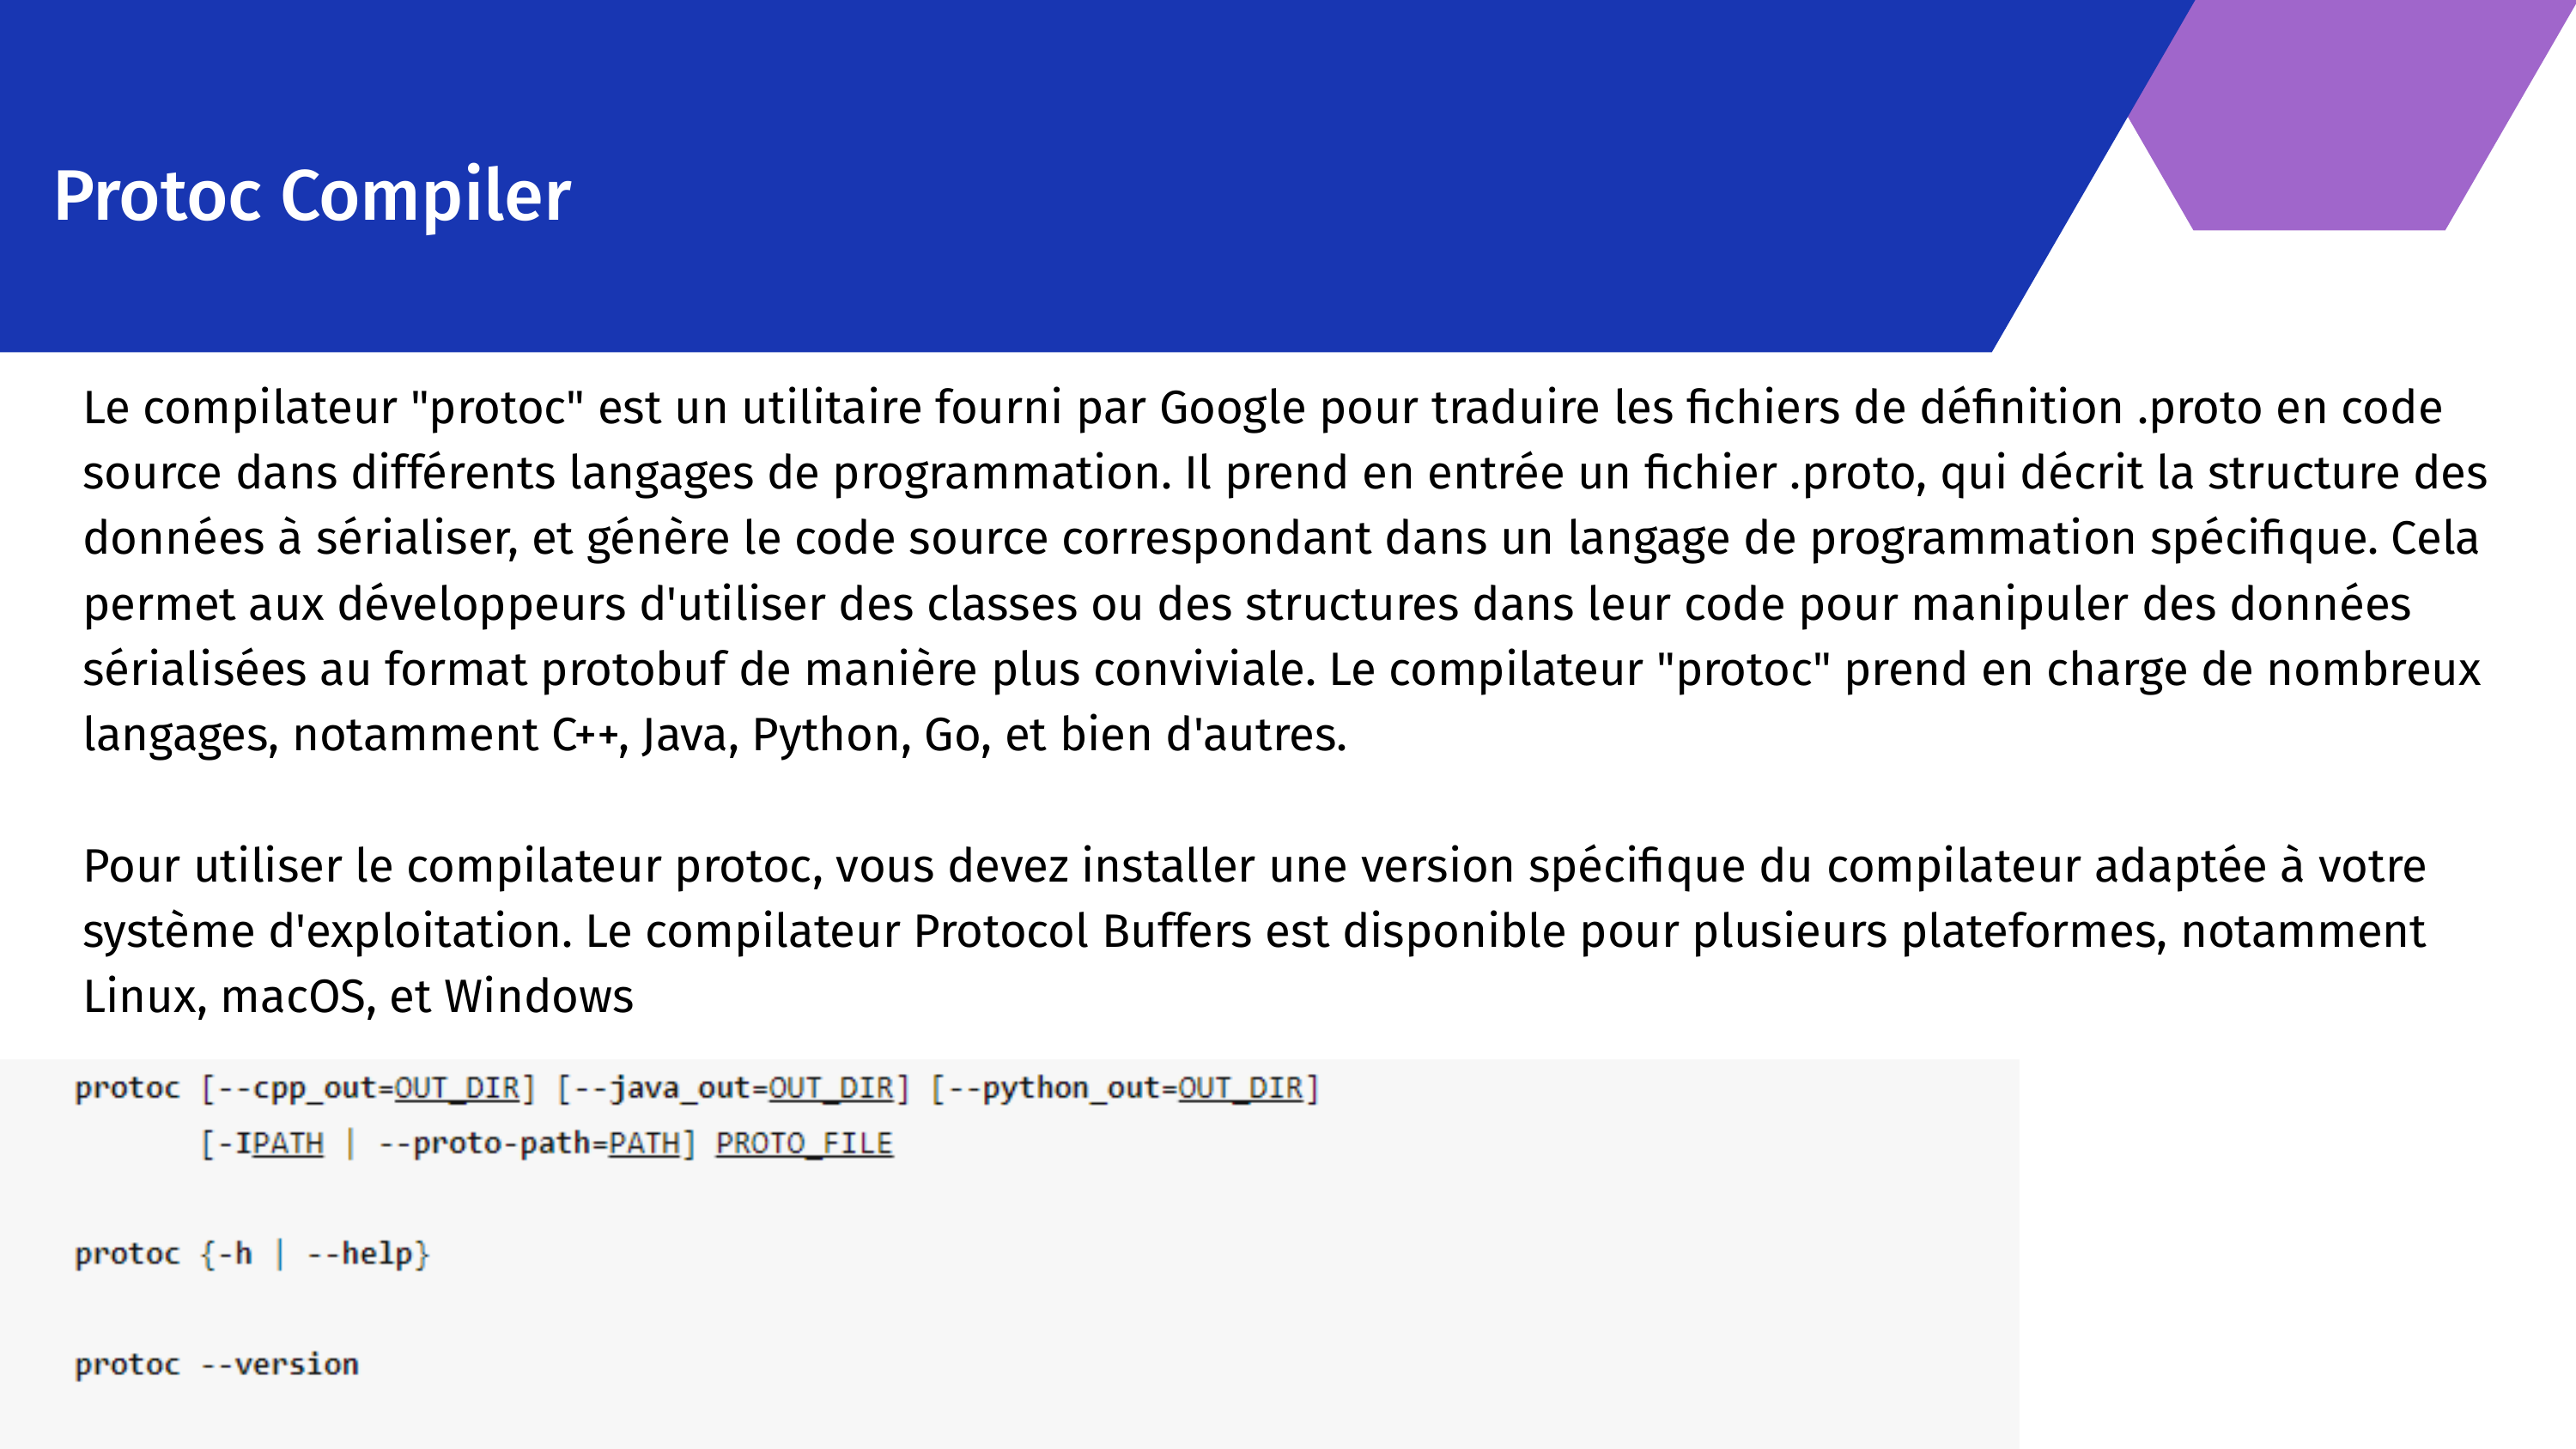

Protoc Compiler
Le compilateur "protoc" est un utilitaire fourni par Google pour traduire les fichiers de définition .proto en code source dans différents langages de programmation. Il prend en entrée un fichier .proto, qui décrit la structure des données à sérialiser, et génère le code source correspondant dans un langage de programmation spécifique. Cela permet aux développeurs d'utiliser des classes ou des structures dans leur code pour manipuler des données sérialisées au format protobuf de manière plus conviviale. Le compilateur "protoc" prend en charge de nombreux langages, notamment C++, Java, Python, Go, et bien d'autres.

Pour utiliser le compilateur protoc, vous devez installer une version spécifique du compilateur adaptée à votre système d'exploitation. Le compilateur Protocol Buffers est disponible pour plusieurs plateformes, notamment Linux, macOS, et Windows